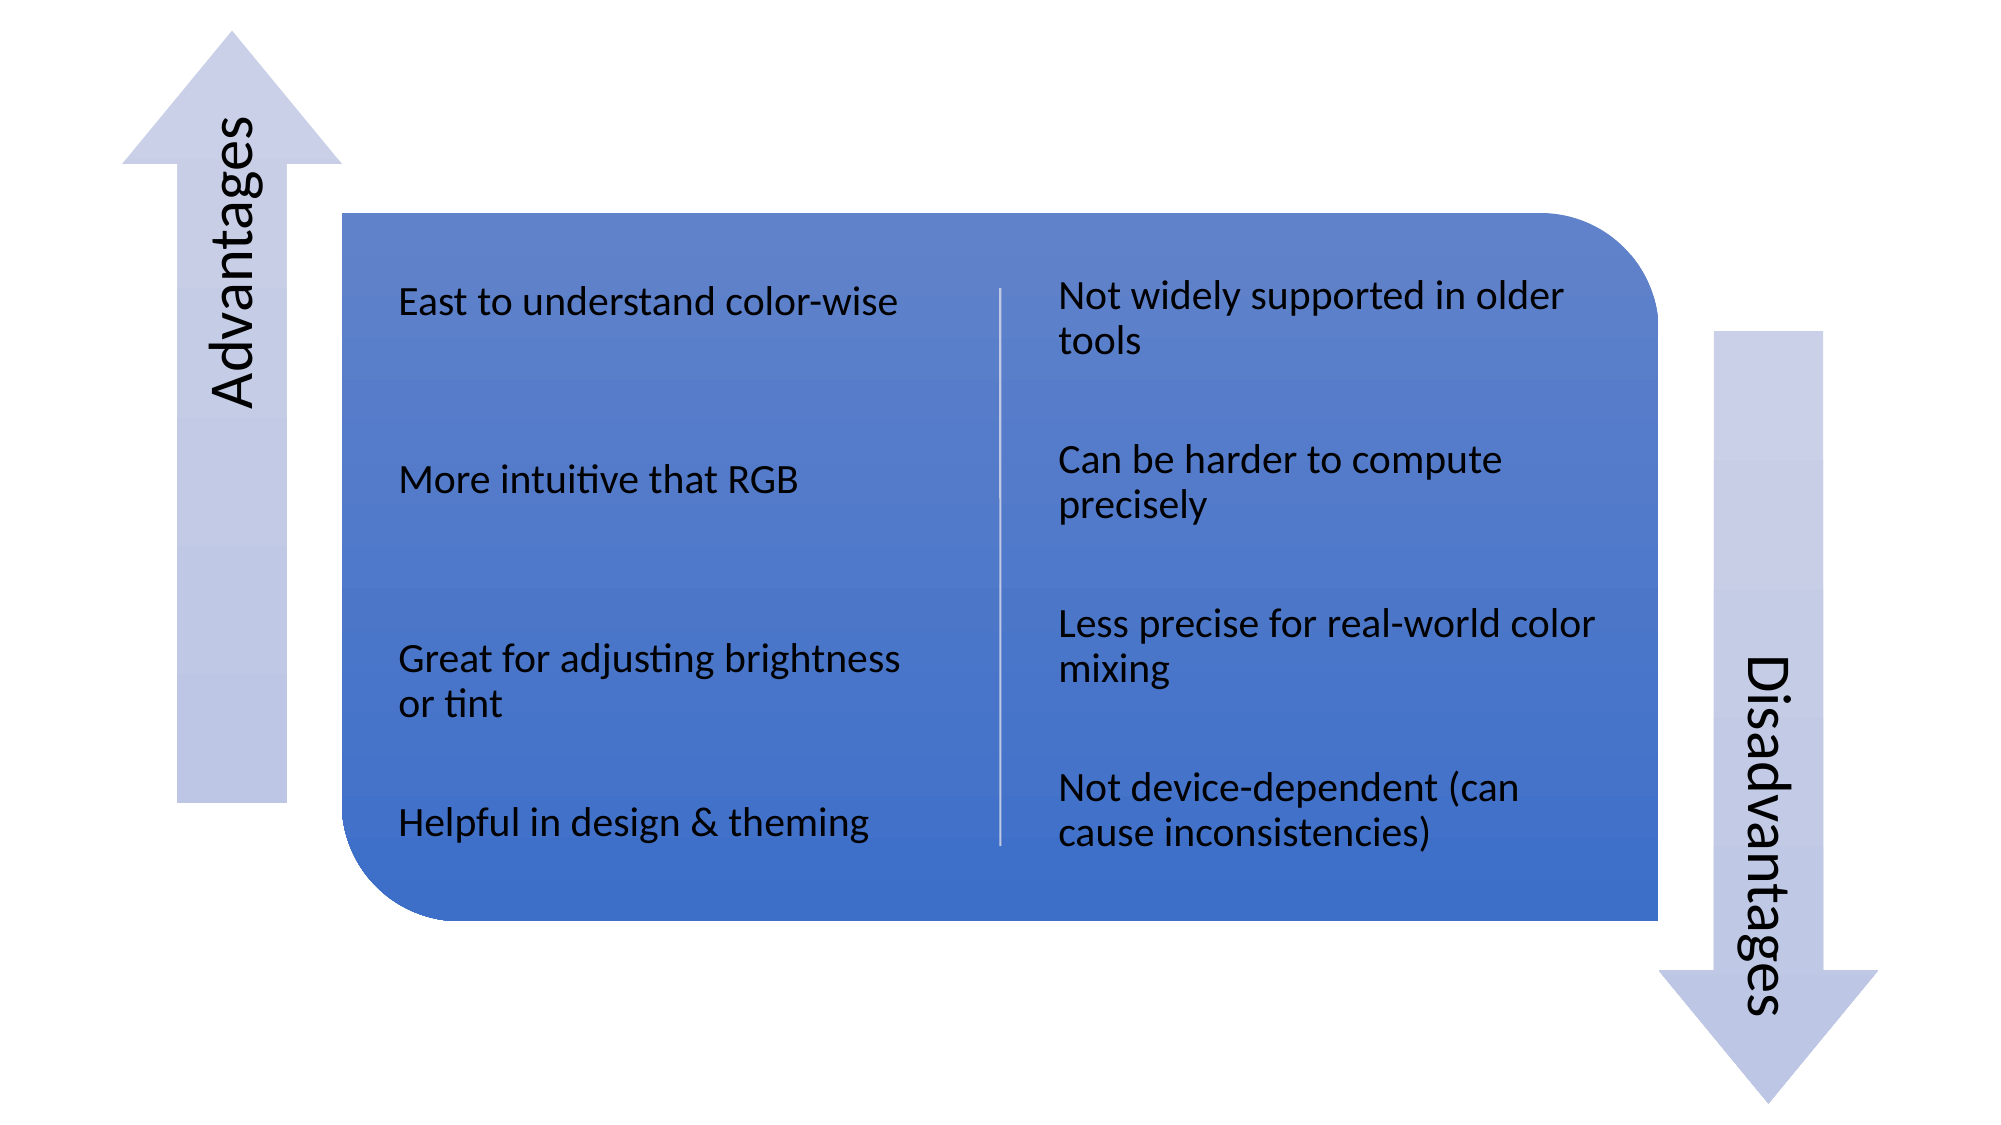

East to understand color-wise

More intuitive that RGB

Great for adjusting brightness or tint

Helpful in design & theming
Not widely supported in older tools

Can be harder to compute precisely

Less precise for real-world color mixing

Not device-dependent (can cause inconsistencies)
Advantages
Disadvantages